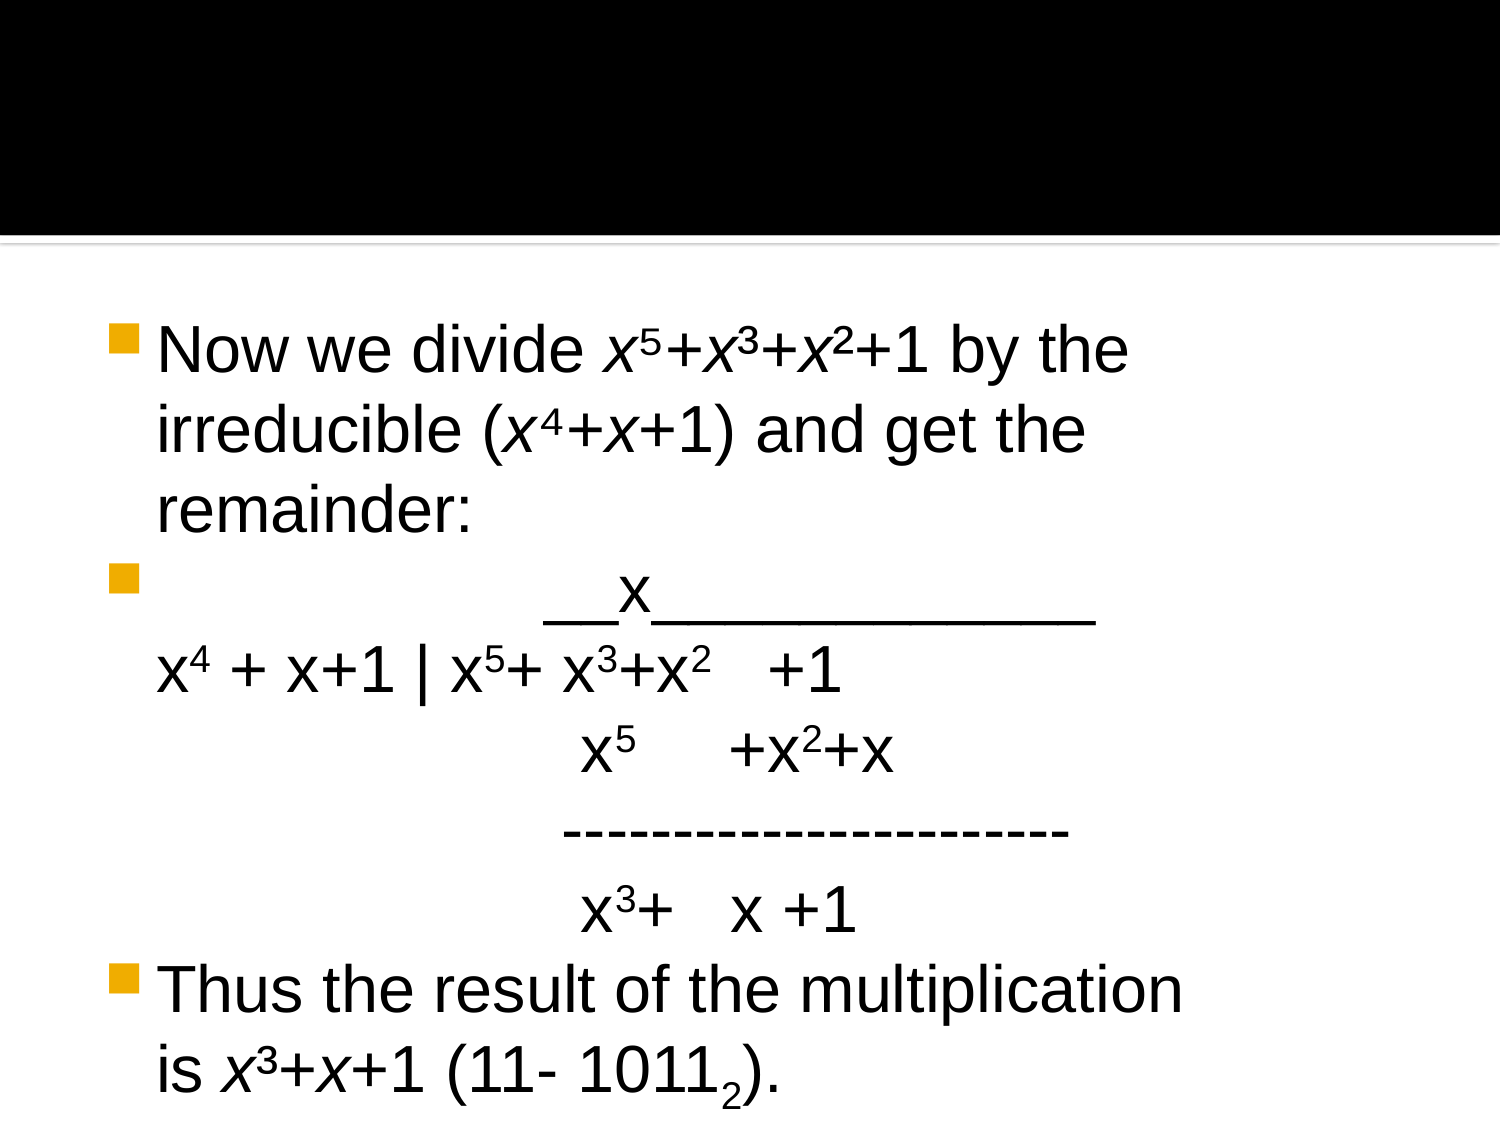

#
Now we divide x⁵+x³+x²+1 by the irreducible (x⁴+x+1) and get the remainder:
                     __x____________
x4 + x+1 | x5+ x3+x2   +1
                       x5     +x2+x
                      -----------------------
                       x3+   x +1
Thus the result of the multiplication is x³+x+1 (11- 10112).